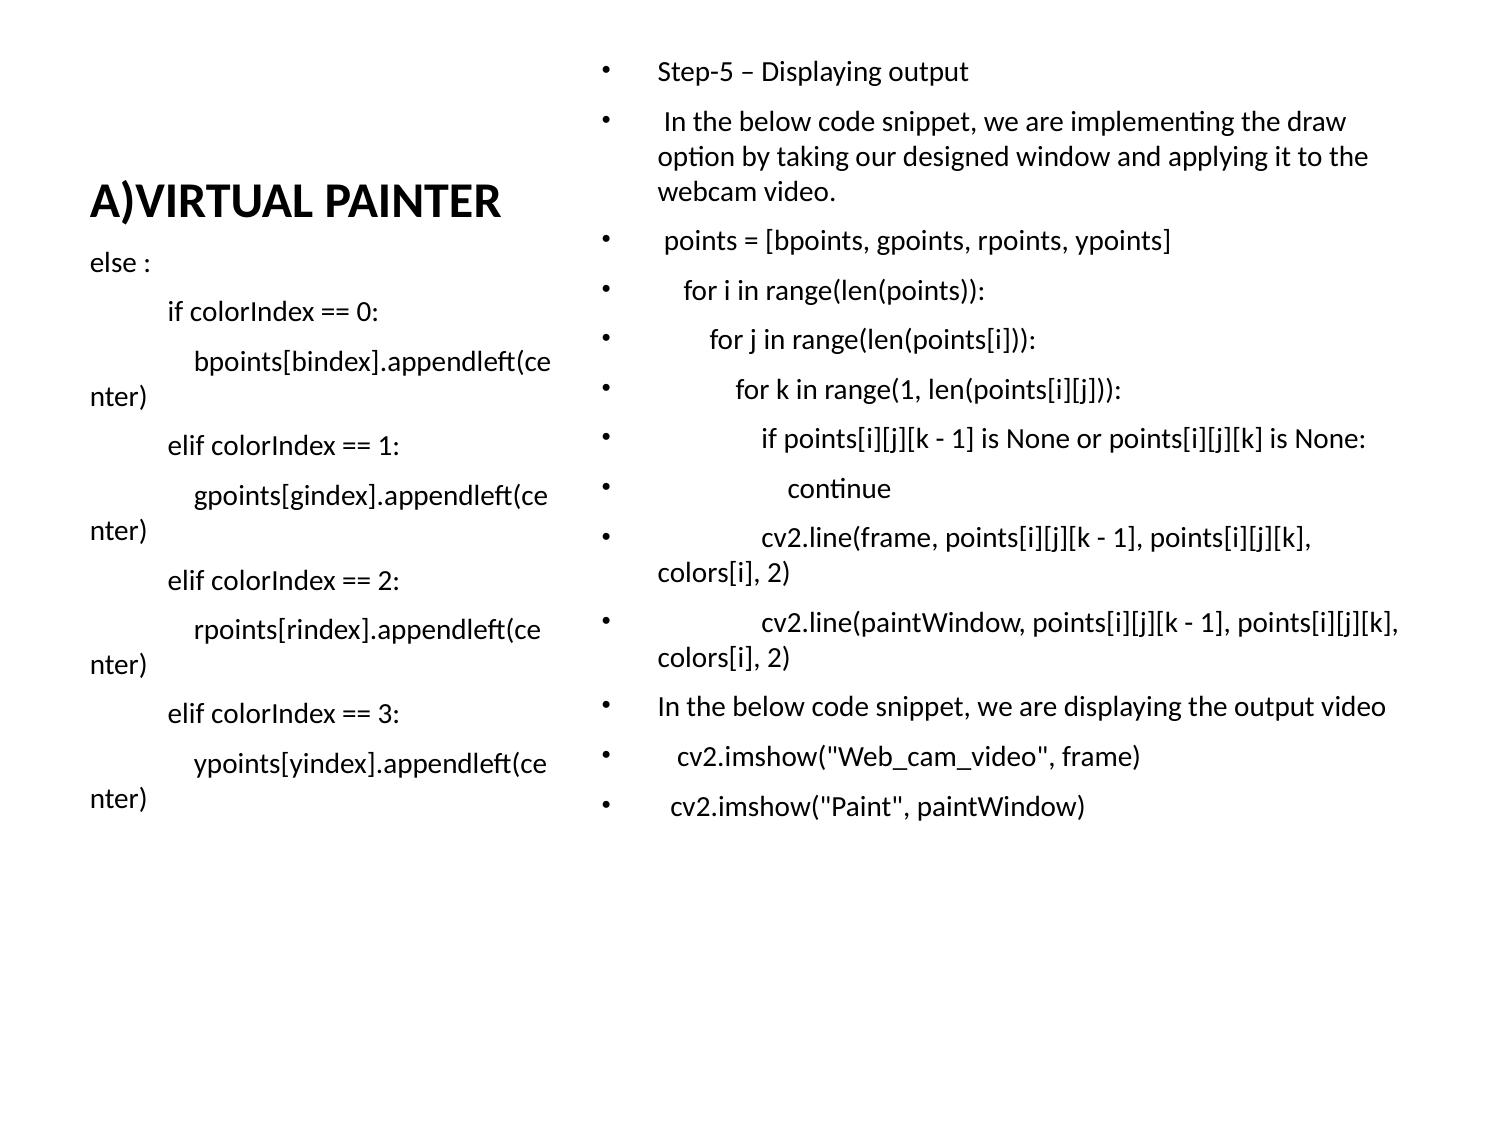

# A)VIRTUAL PAINTER
Step-5 – Displaying output
 In the below code snippet, we are implementing the draw option by taking our designed window and applying it to the webcam video.
 points = [bpoints, gpoints, rpoints, ypoints]
    for i in range(len(points)):
        for j in range(len(points[i])):
            for k in range(1, len(points[i][j])):
                if points[i][j][k - 1] is None or points[i][j][k] is None:
                    continue
                cv2.line(frame, points[i][j][k - 1], points[i][j][k], colors[i], 2)
                cv2.line(paintWindow, points[i][j][k - 1], points[i][j][k], colors[i], 2)
In the below code snippet, we are displaying the output video
   cv2.imshow("Web_cam_video", frame)
  cv2.imshow("Paint", paintWindow)

else :
            if colorIndex == 0:
                bpoints[bindex].appendleft(center)
            elif colorIndex == 1:
                gpoints[gindex].appendleft(center)
            elif colorIndex == 2:
                rpoints[rindex].appendleft(center)
            elif colorIndex == 3:
                ypoints[yindex].appendleft(center)